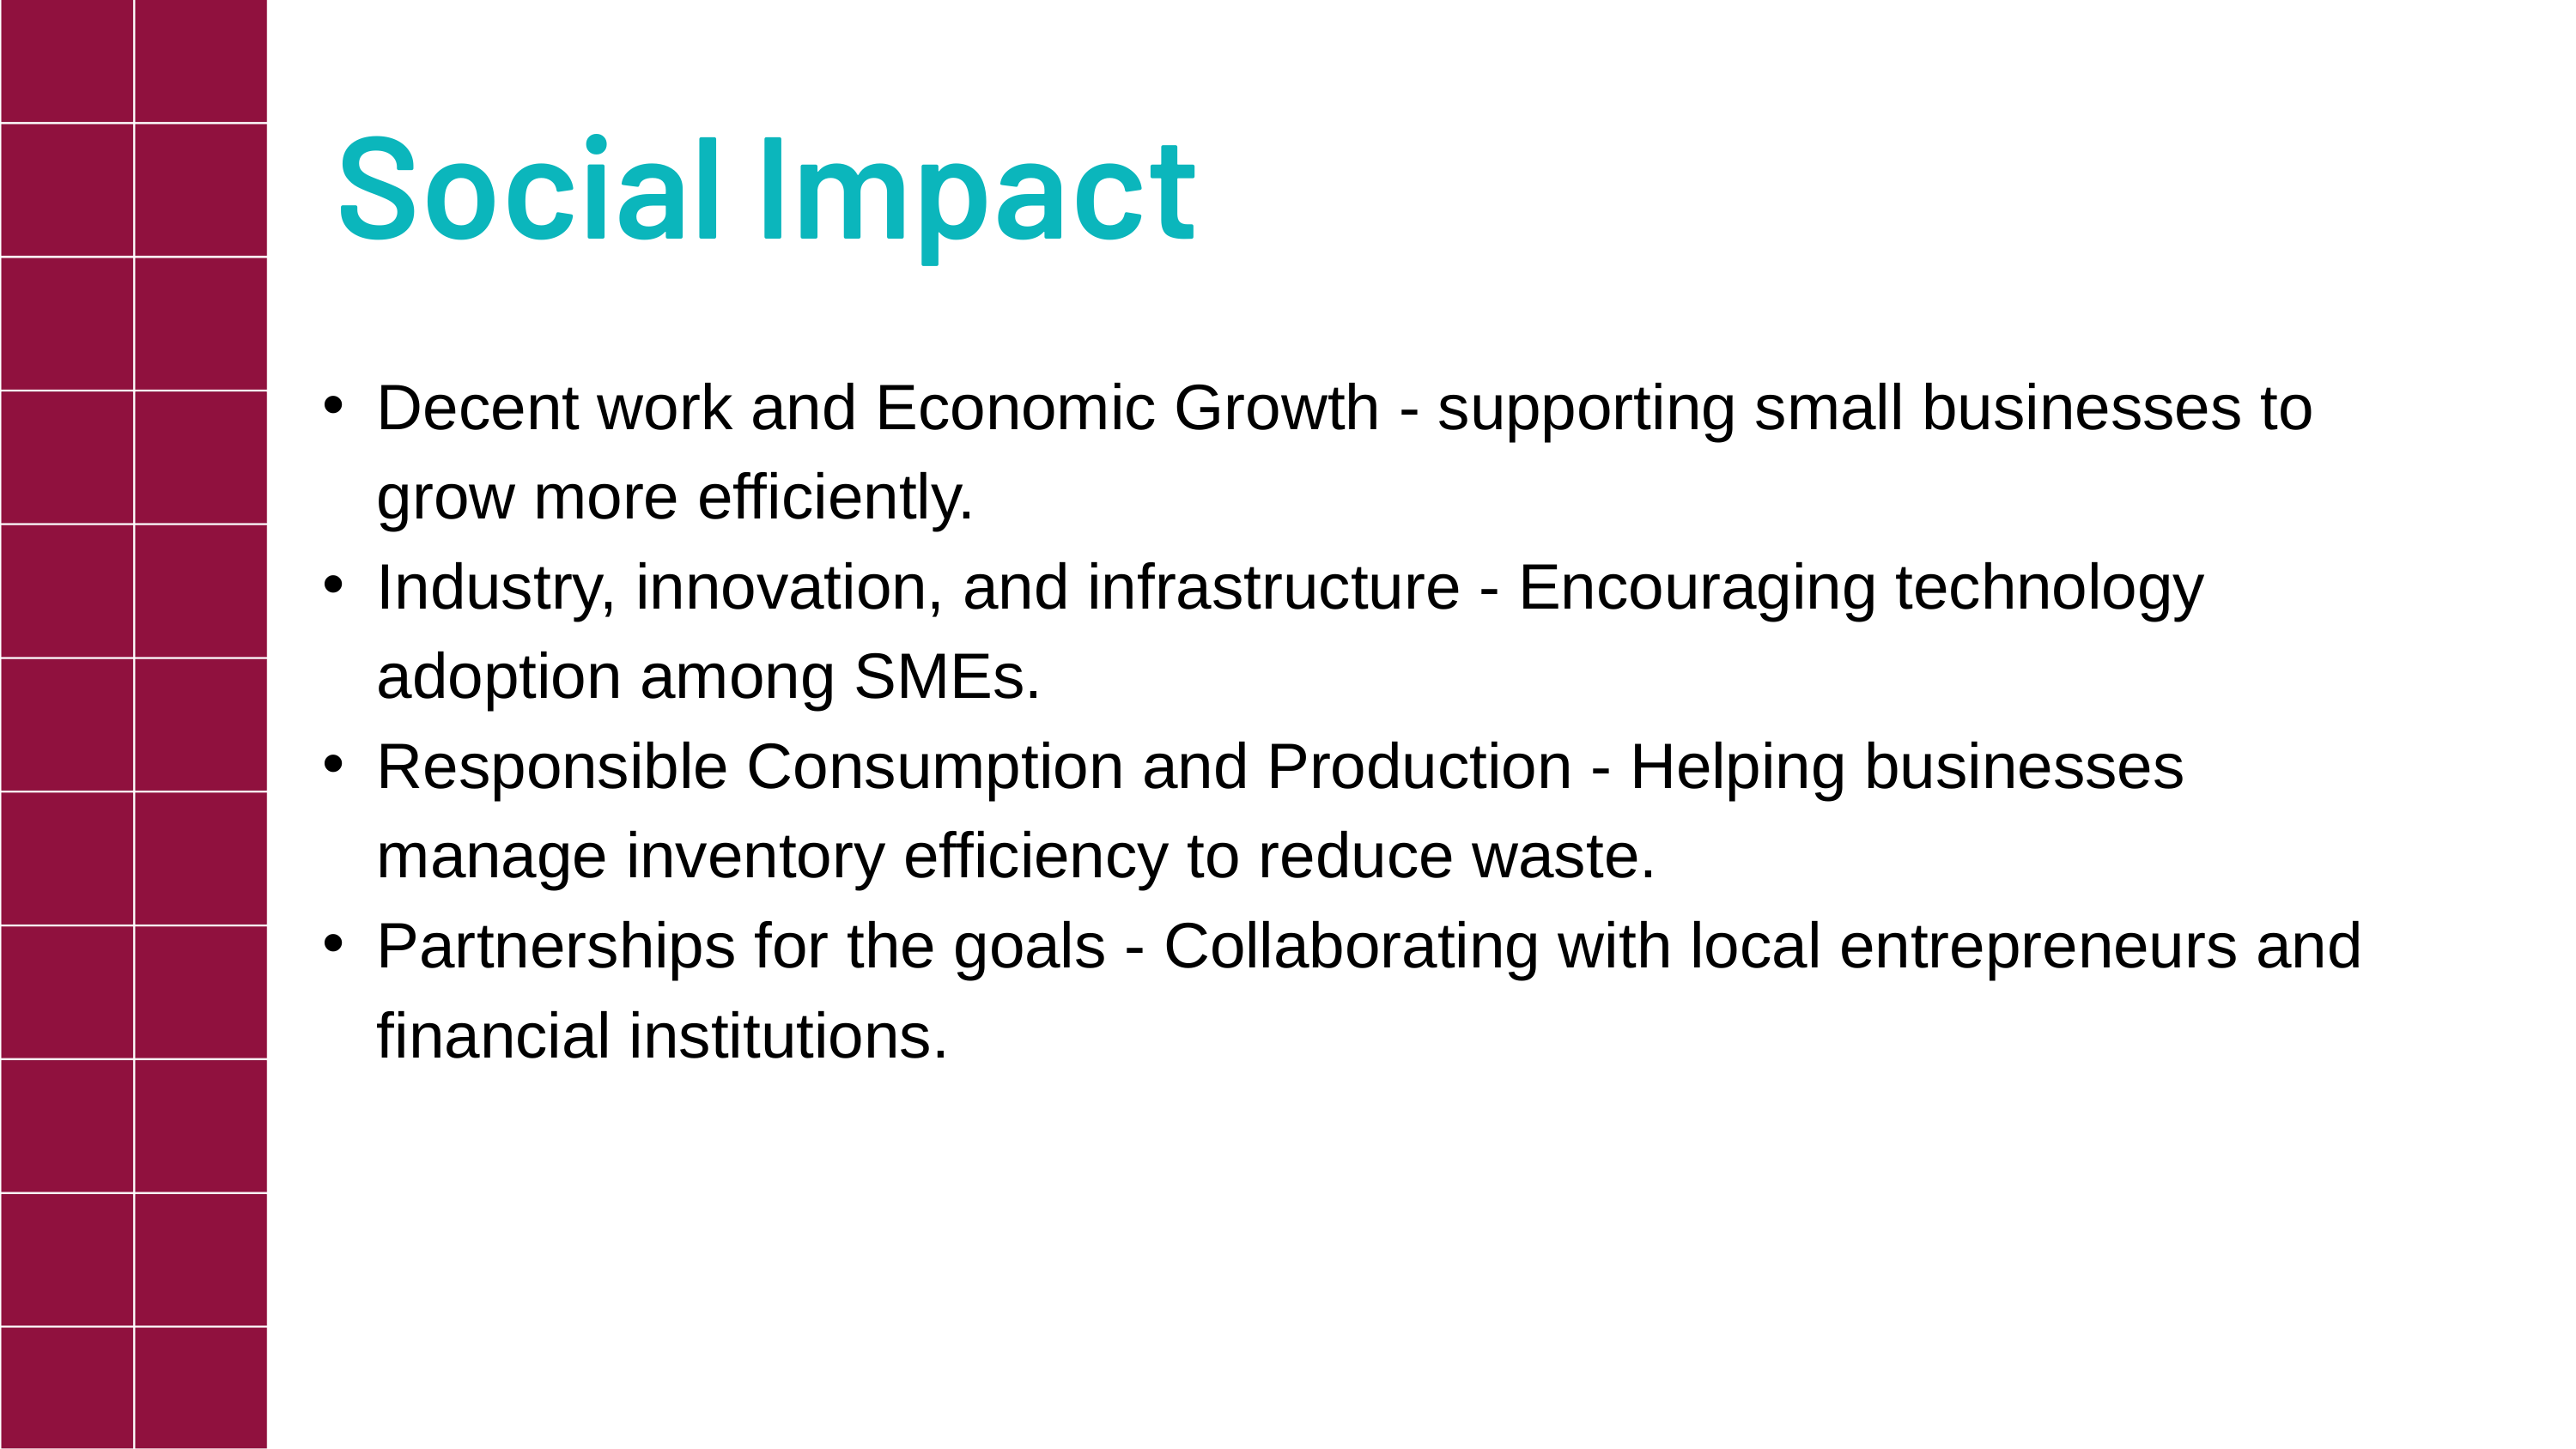

Social Impact
Decent work and Economic Growth - supporting small businesses to grow more efficiently.
Industry, innovation, and infrastructure - Encouraging technology adoption among SMEs.
Responsible Consumption and Production - Helping businesses manage inventory efficiency to reduce waste.
Partnerships for the goals - Collaborating with local entrepreneurs and financial institutions.